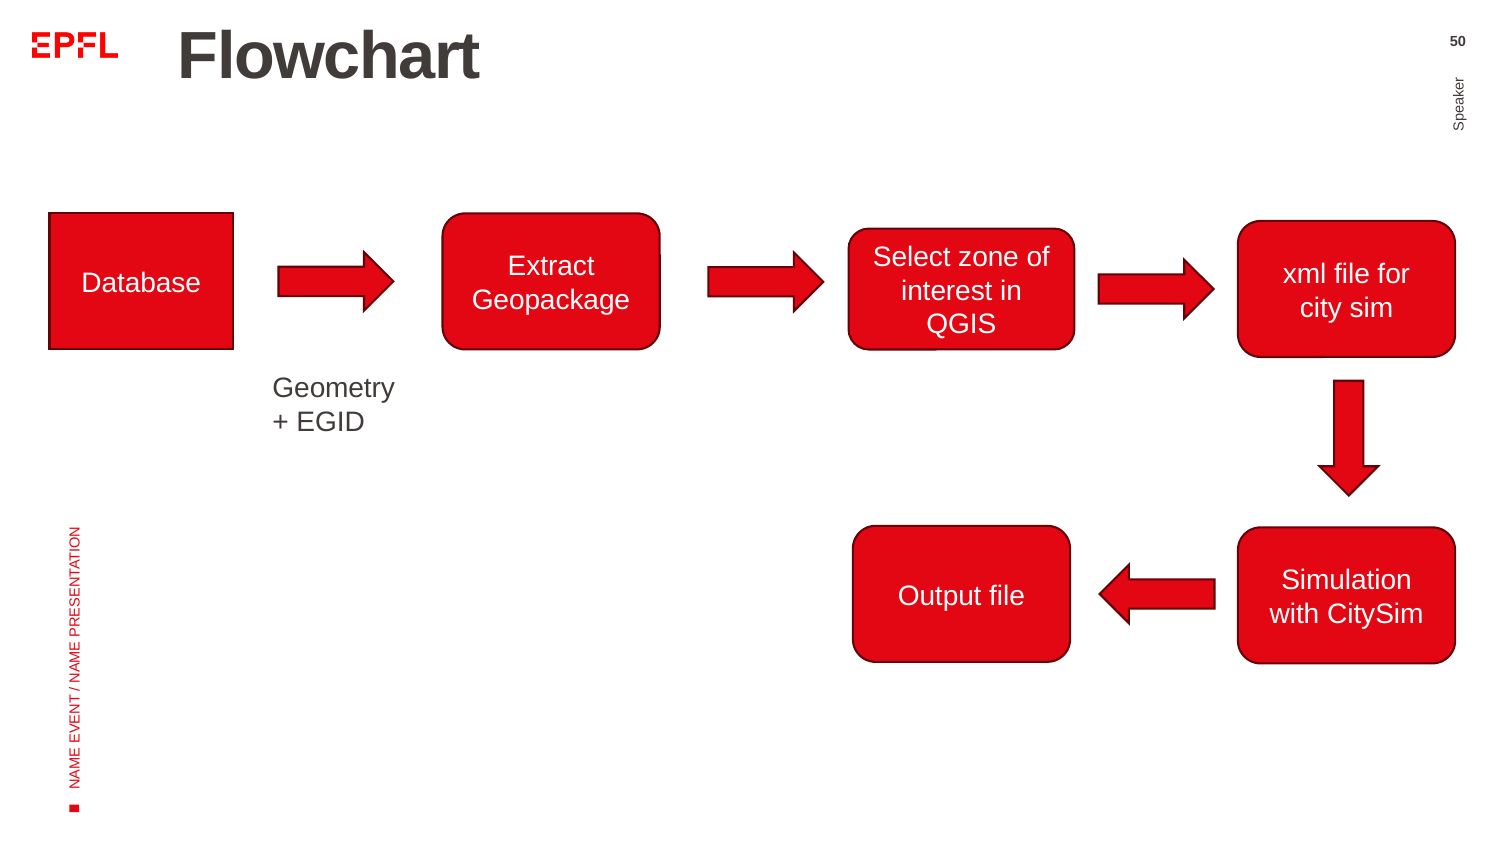

# Flowchart
50
Database
Extract Geopackage
xml file for city sim
Select zone of interest in QGIS

Speaker
Geometry + EGID

NAME EVENT / NAME PRESENTATION
Output file
Simulation with CitySim